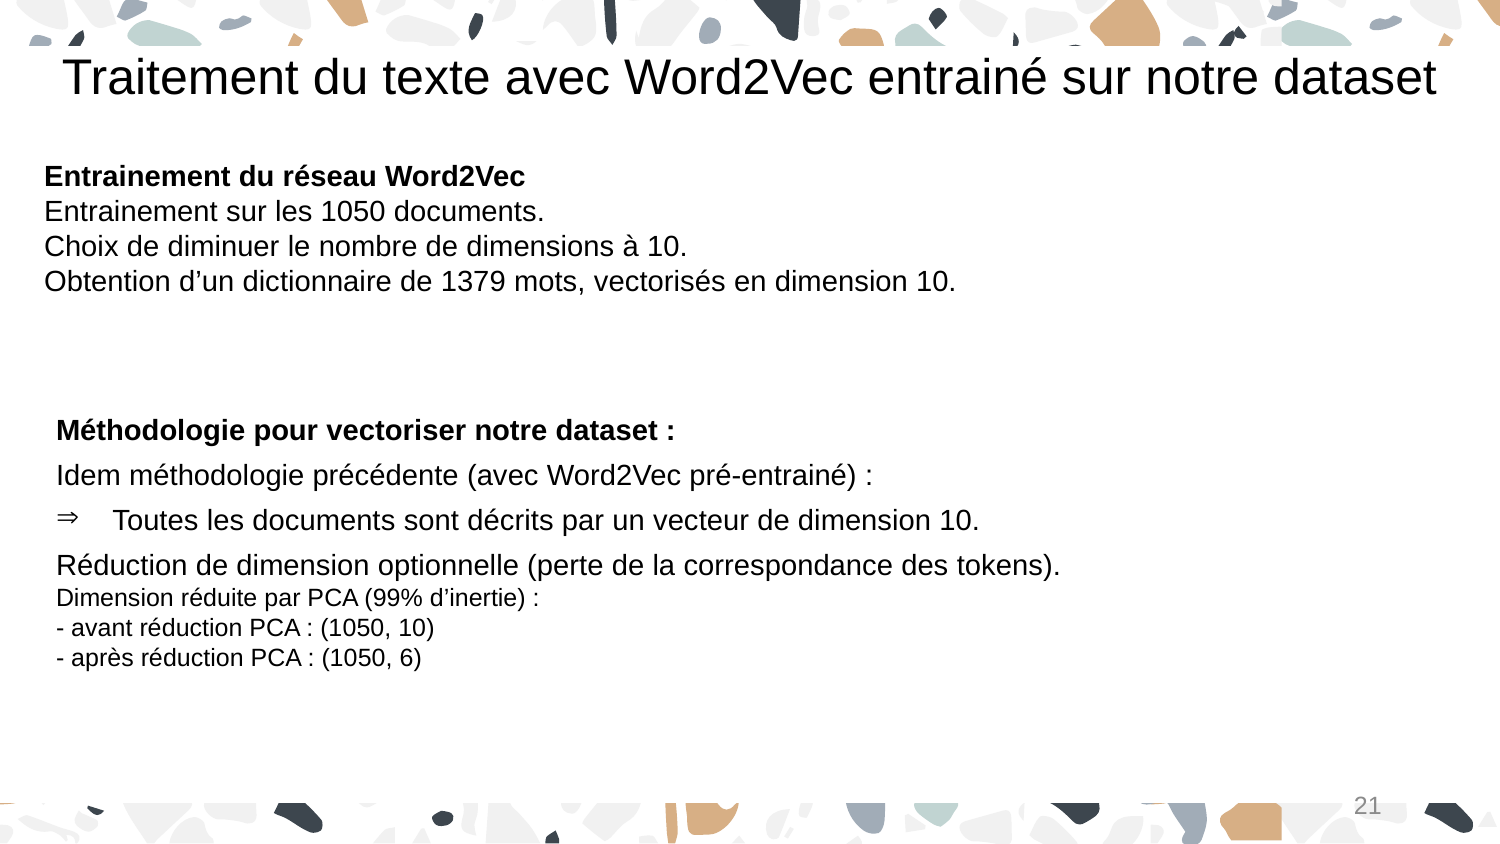

Traitement du texte avec Word2Vec entrainé sur notre dataset
Entrainement du réseau Word2Vec
Entrainement sur les 1050 documents.
Choix de diminuer le nombre de dimensions à 10.
Obtention d’un dictionnaire de 1379 mots, vectorisés en dimension 10.
Méthodologie pour vectoriser notre dataset :

Idem méthodologie précédente (avec Word2Vec pré-entrainé) :

Toutes les documents sont décrits par un vecteur de dimension 10.

Réduction de dimension optionnelle (perte de la correspondance des tokens).
Dimension réduite par PCA (99% d’inertie) :
- avant réduction PCA : (1050, 10)
- après réduction PCA : (1050, 6)

21